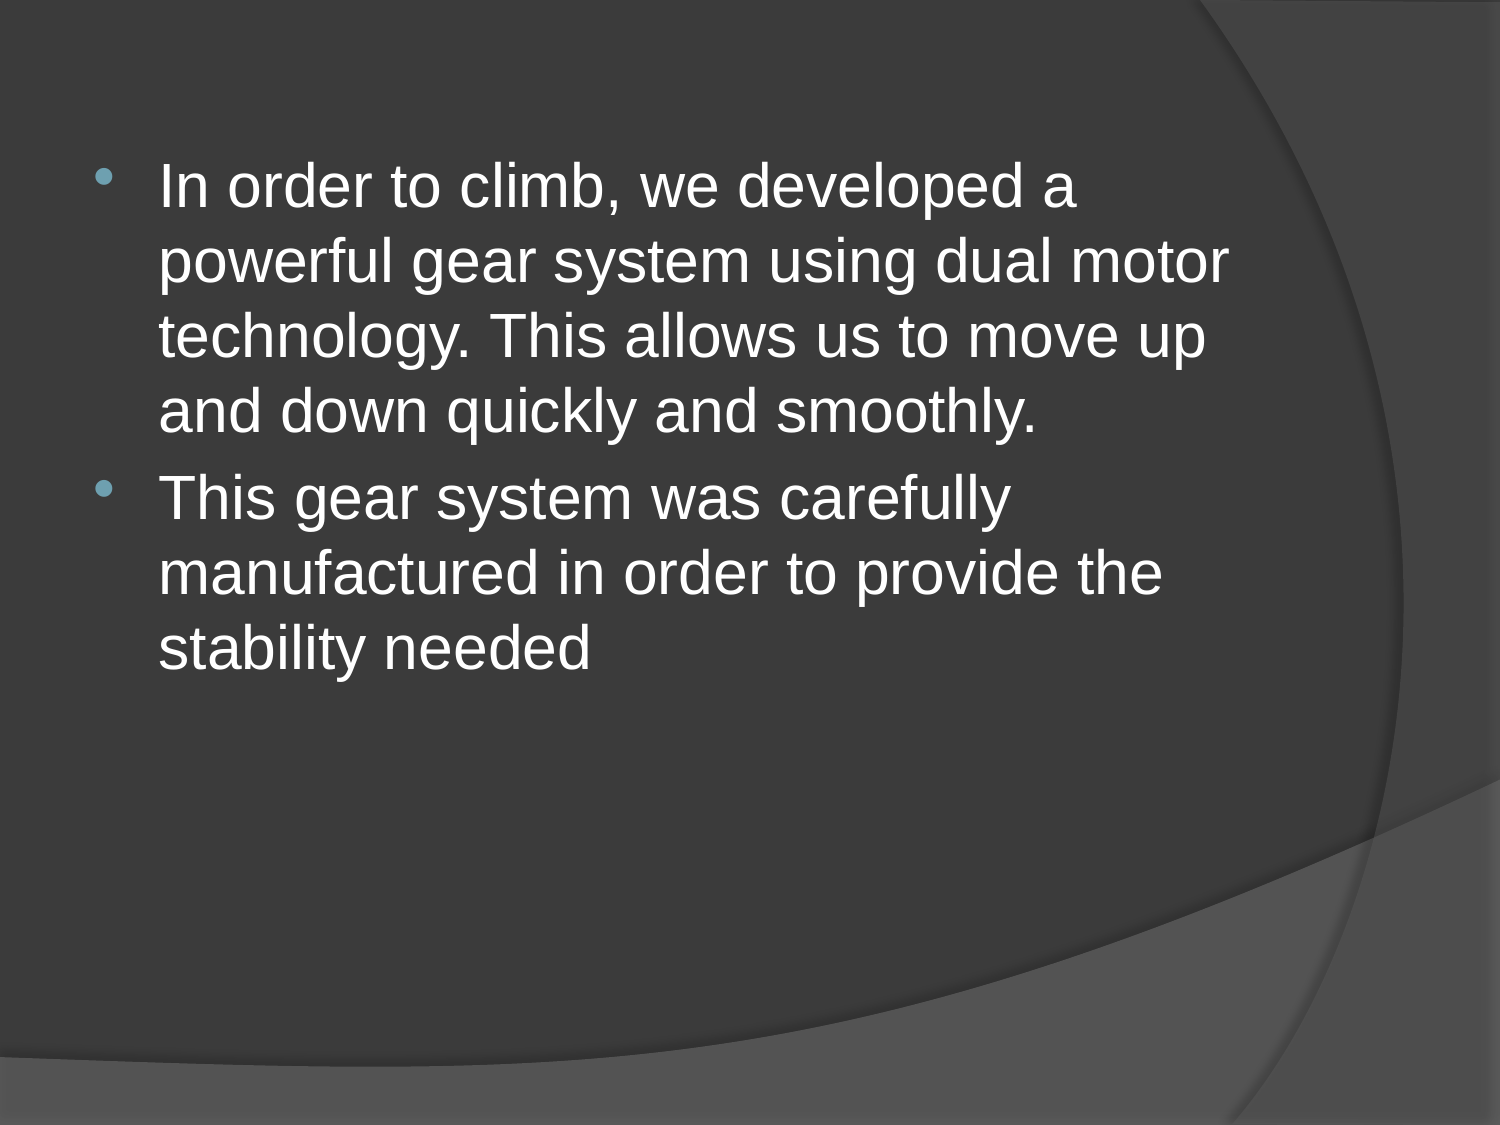

In order to climb, we developed a powerful gear system using dual motor technology. This allows us to move up and down quickly and smoothly.
This gear system was carefully manufactured in order to provide the stability needed